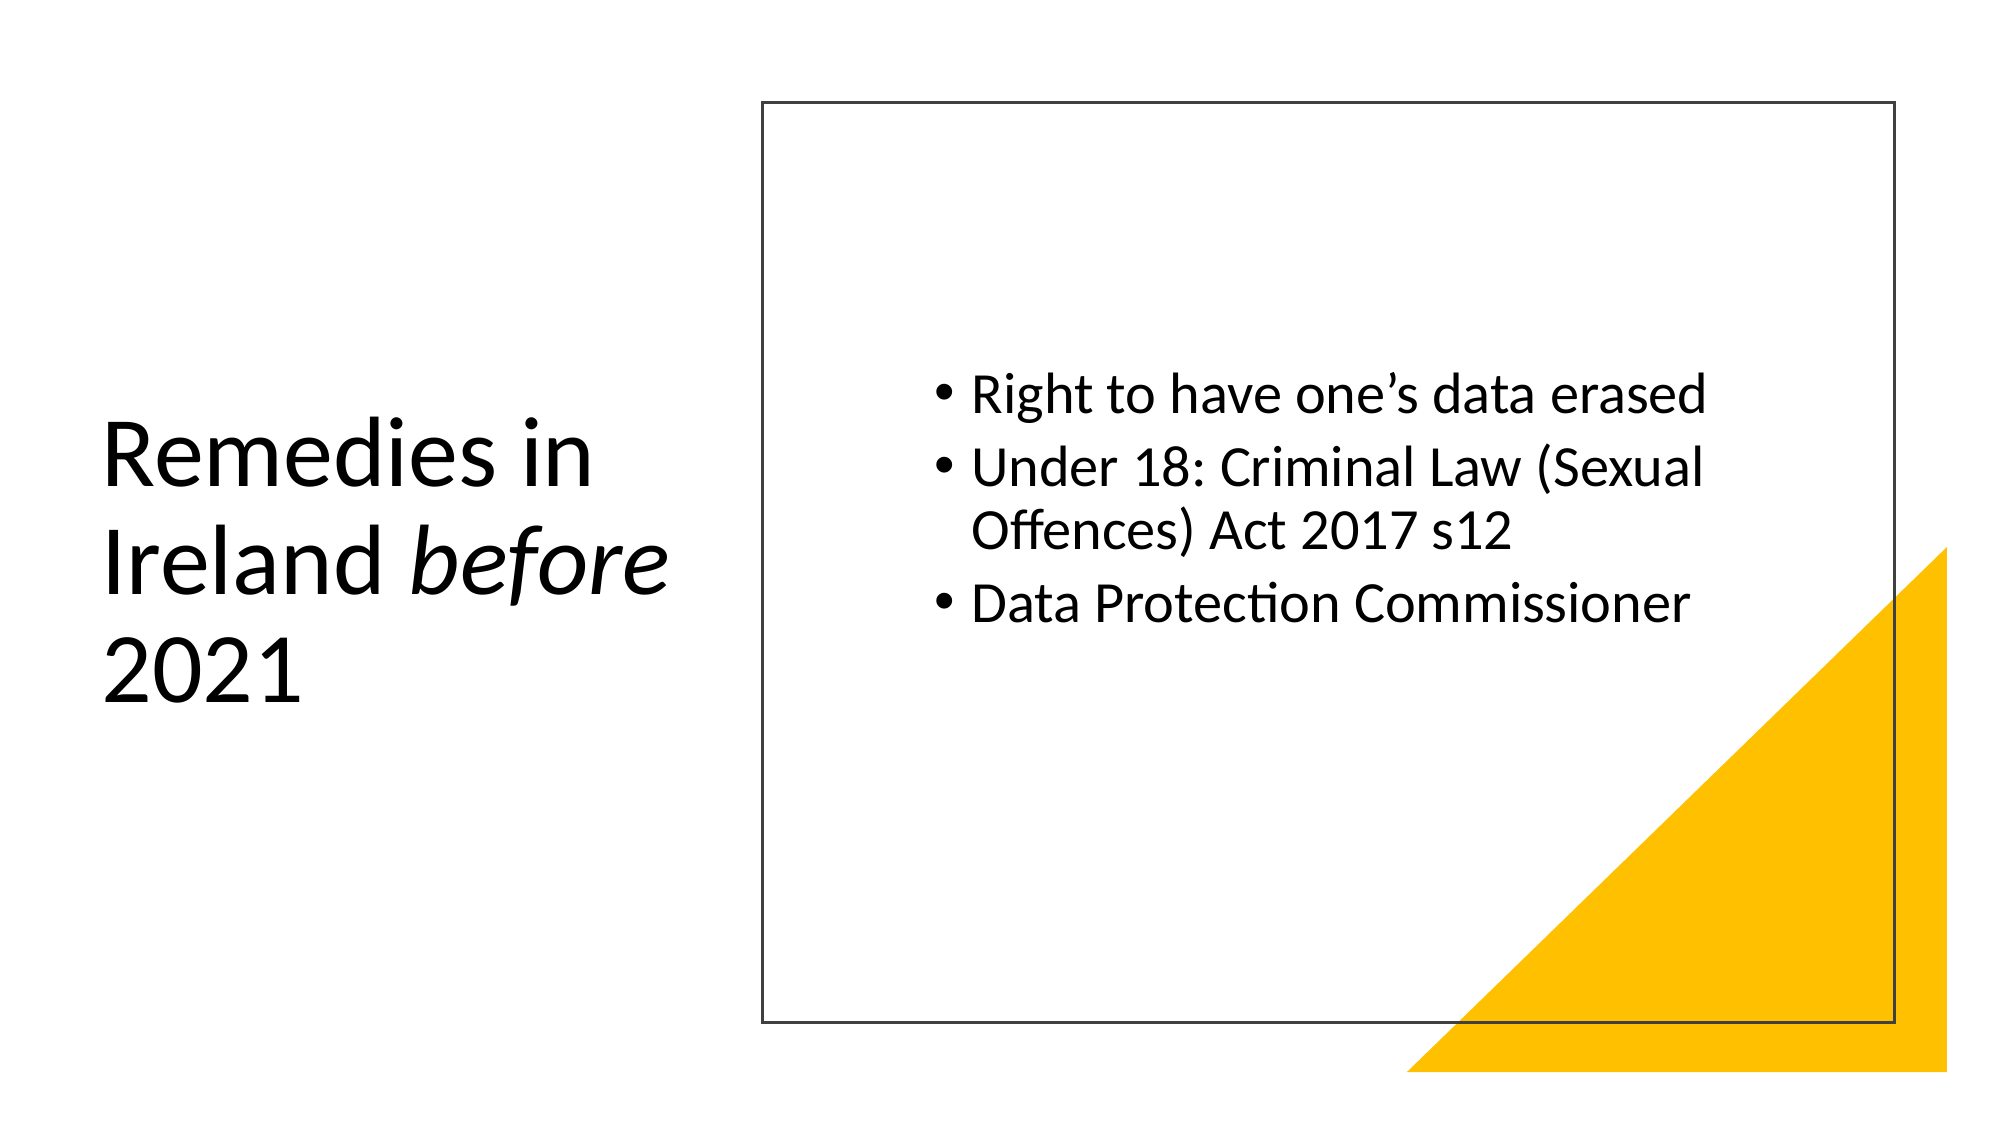

# Remedies in Ireland before 2021

Right to have one’s data erased
Under 18: Criminal Law (Sexual Offences) Act 2017 s12
Data Protection Commissioner